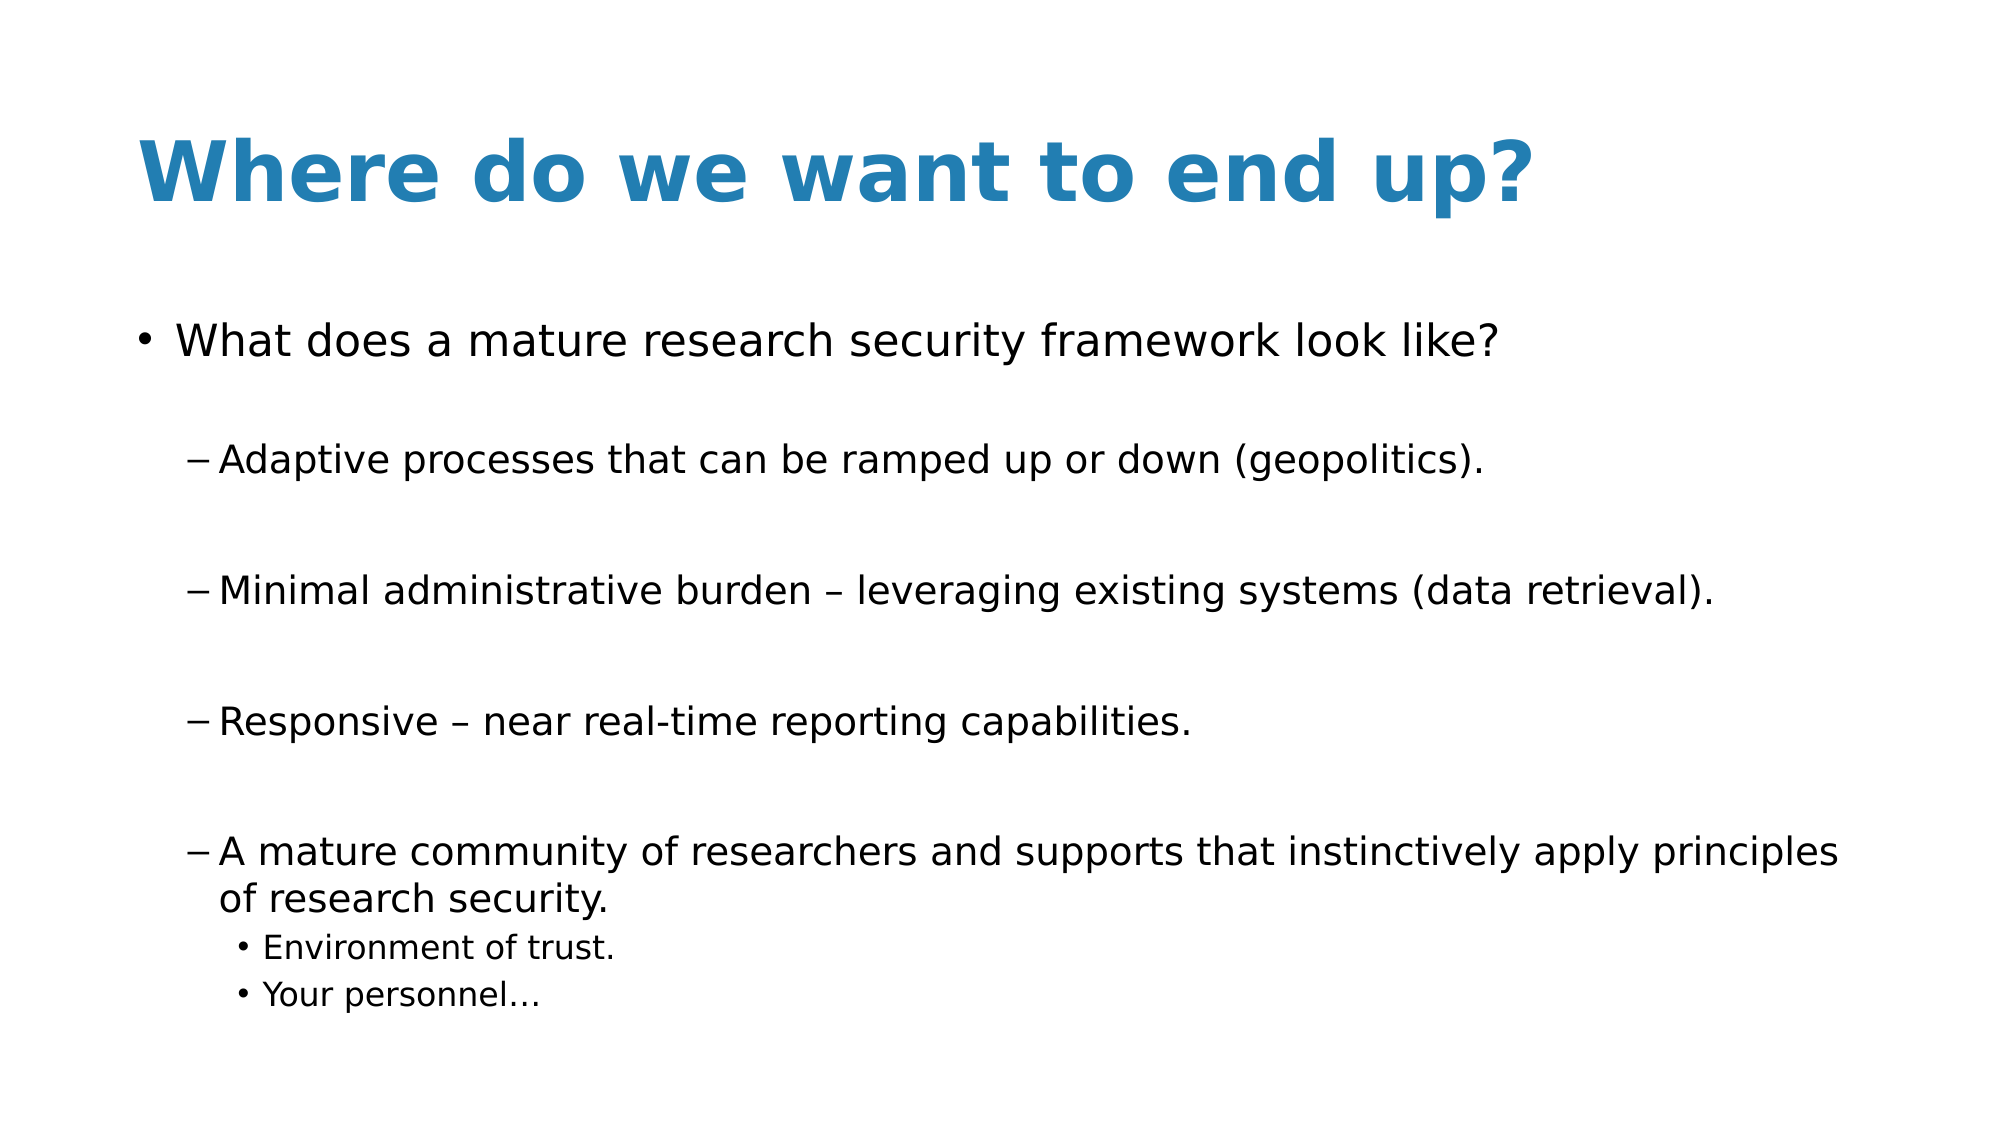

# Where do we want to end up?
What does a mature research security framework look like?

Adaptive processes that can be ramped up or down (geopolitics).

Minimal administrative burden – leveraging existing systems (data retrieval).

Responsive – near real-time reporting capabilities.

A mature community of researchers and supports that instinctively apply principles of research security.
Environment of trust.
Your personnel…